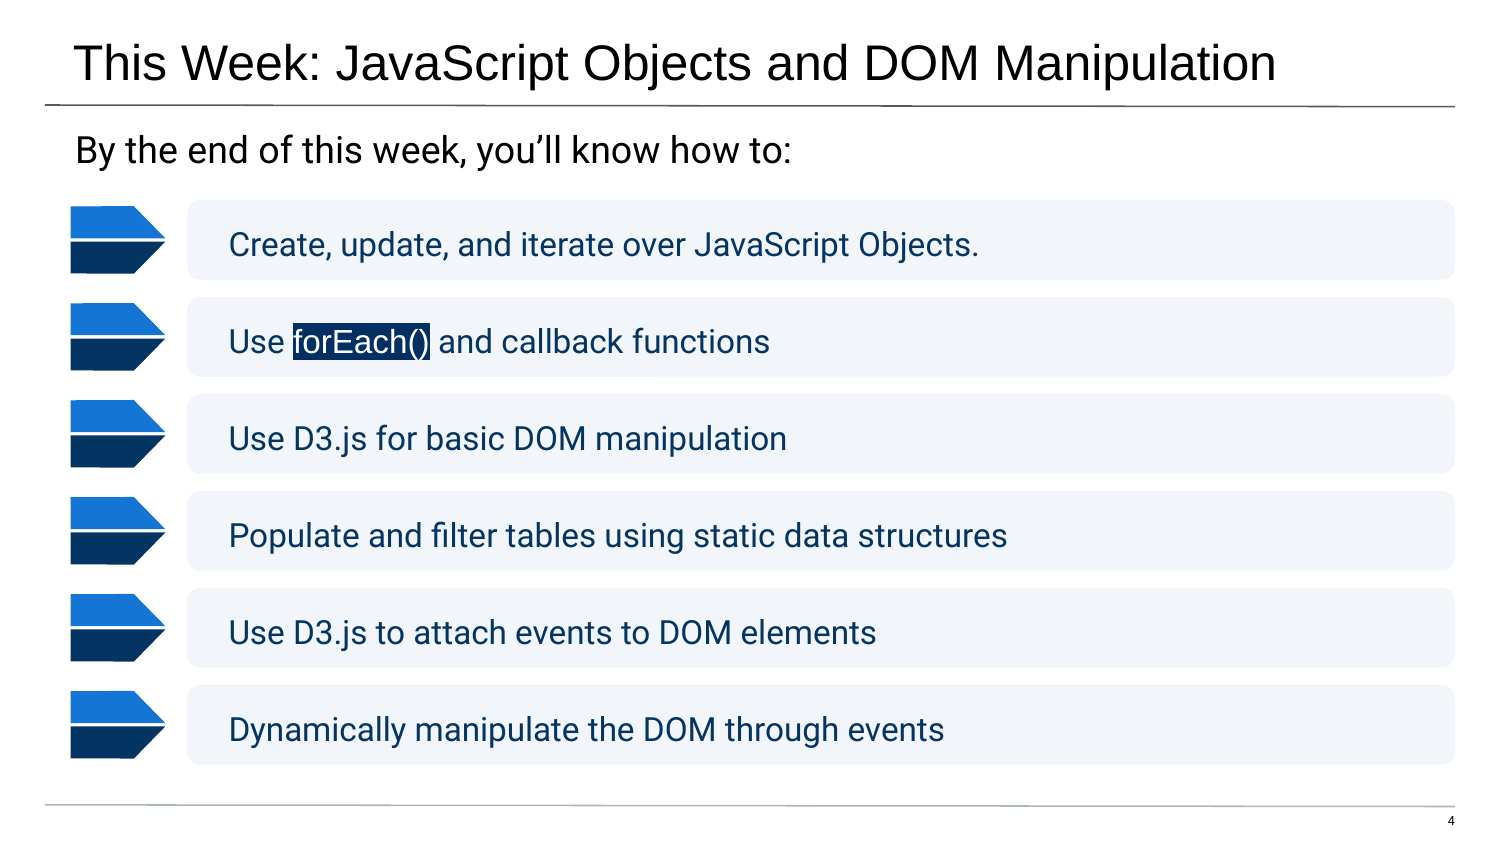

# This Week: JavaScript Objects and DOM Manipulation

By the end of this week, you’ll know how to:

Create, update, and iterate over JavaScript Objects.

Use forEach() and callback functions

Use D3.js for basic DOM manipulation

Populate and filter tables using static data structures

Use D3.js to attach events to DOM elements

Dynamically manipulate the DOM through events